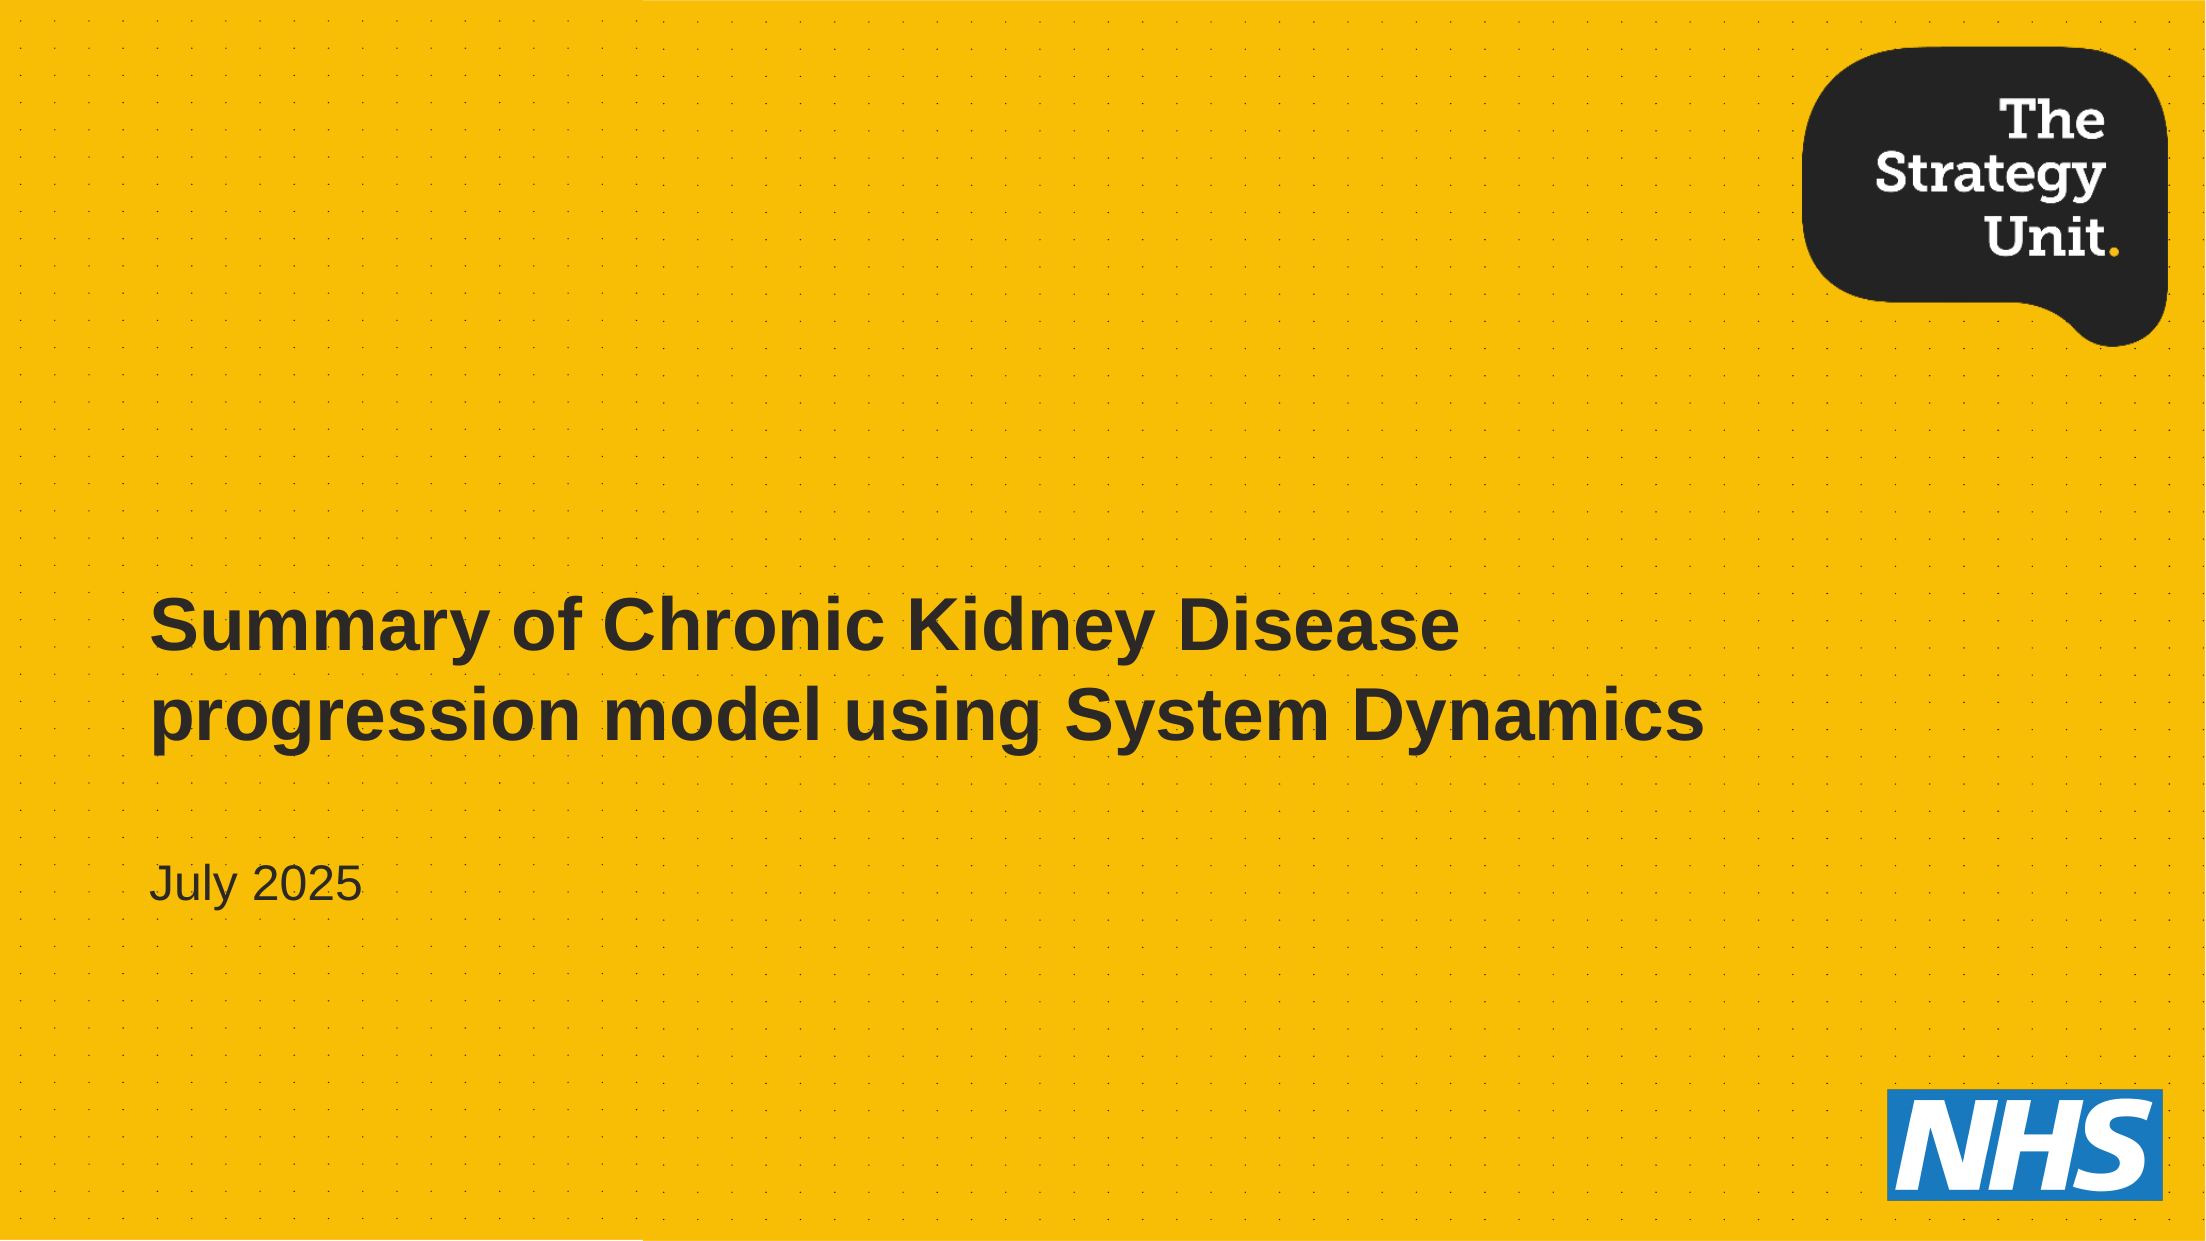

# Summary of Chronic Kidney Disease progression model using System Dynamics
July 2025